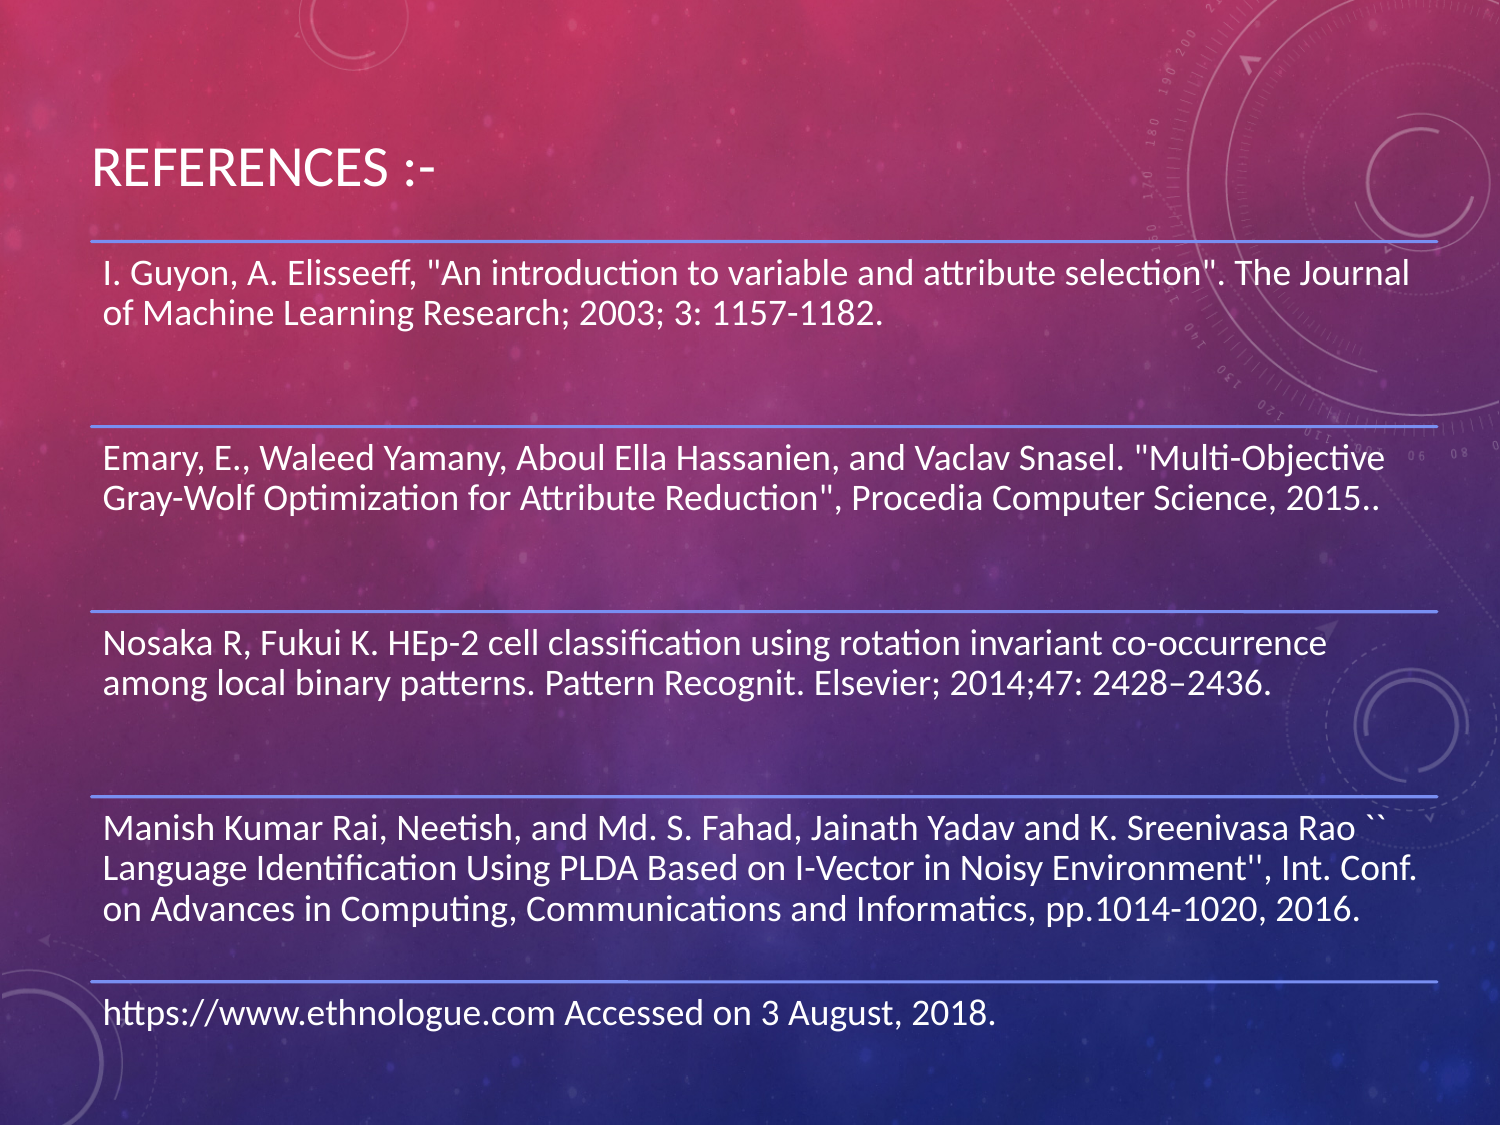

# References :-
I. Guyon, A. Elisseeff, "An introduction to variable and attribute selection". The Journal of Machine Learning Research; 2003; 3: 1157-1182.
Emary, E., Waleed Yamany, Aboul Ella Hassanien, and Vaclav Snasel. "Multi-Objective Gray-Wolf Optimization for Attribute Reduction", Procedia Computer Science, 2015..
Nosaka R, Fukui K. HEp-2 cell classification using rotation invariant co-occurrence among local binary patterns. Pattern Recognit. Elsevier; 2014;47: 2428–2436.
Manish Kumar Rai, Neetish, and Md. S. Fahad, Jainath Yadav and K. Sreenivasa Rao `` Language Identification Using PLDA Based on I-Vector in Noisy Environment'', Int. Conf. on Advances in Computing, Communications and Informatics, pp.1014-1020, 2016.
https://www.ethnologue.com Accessed on 3 August, 2018.